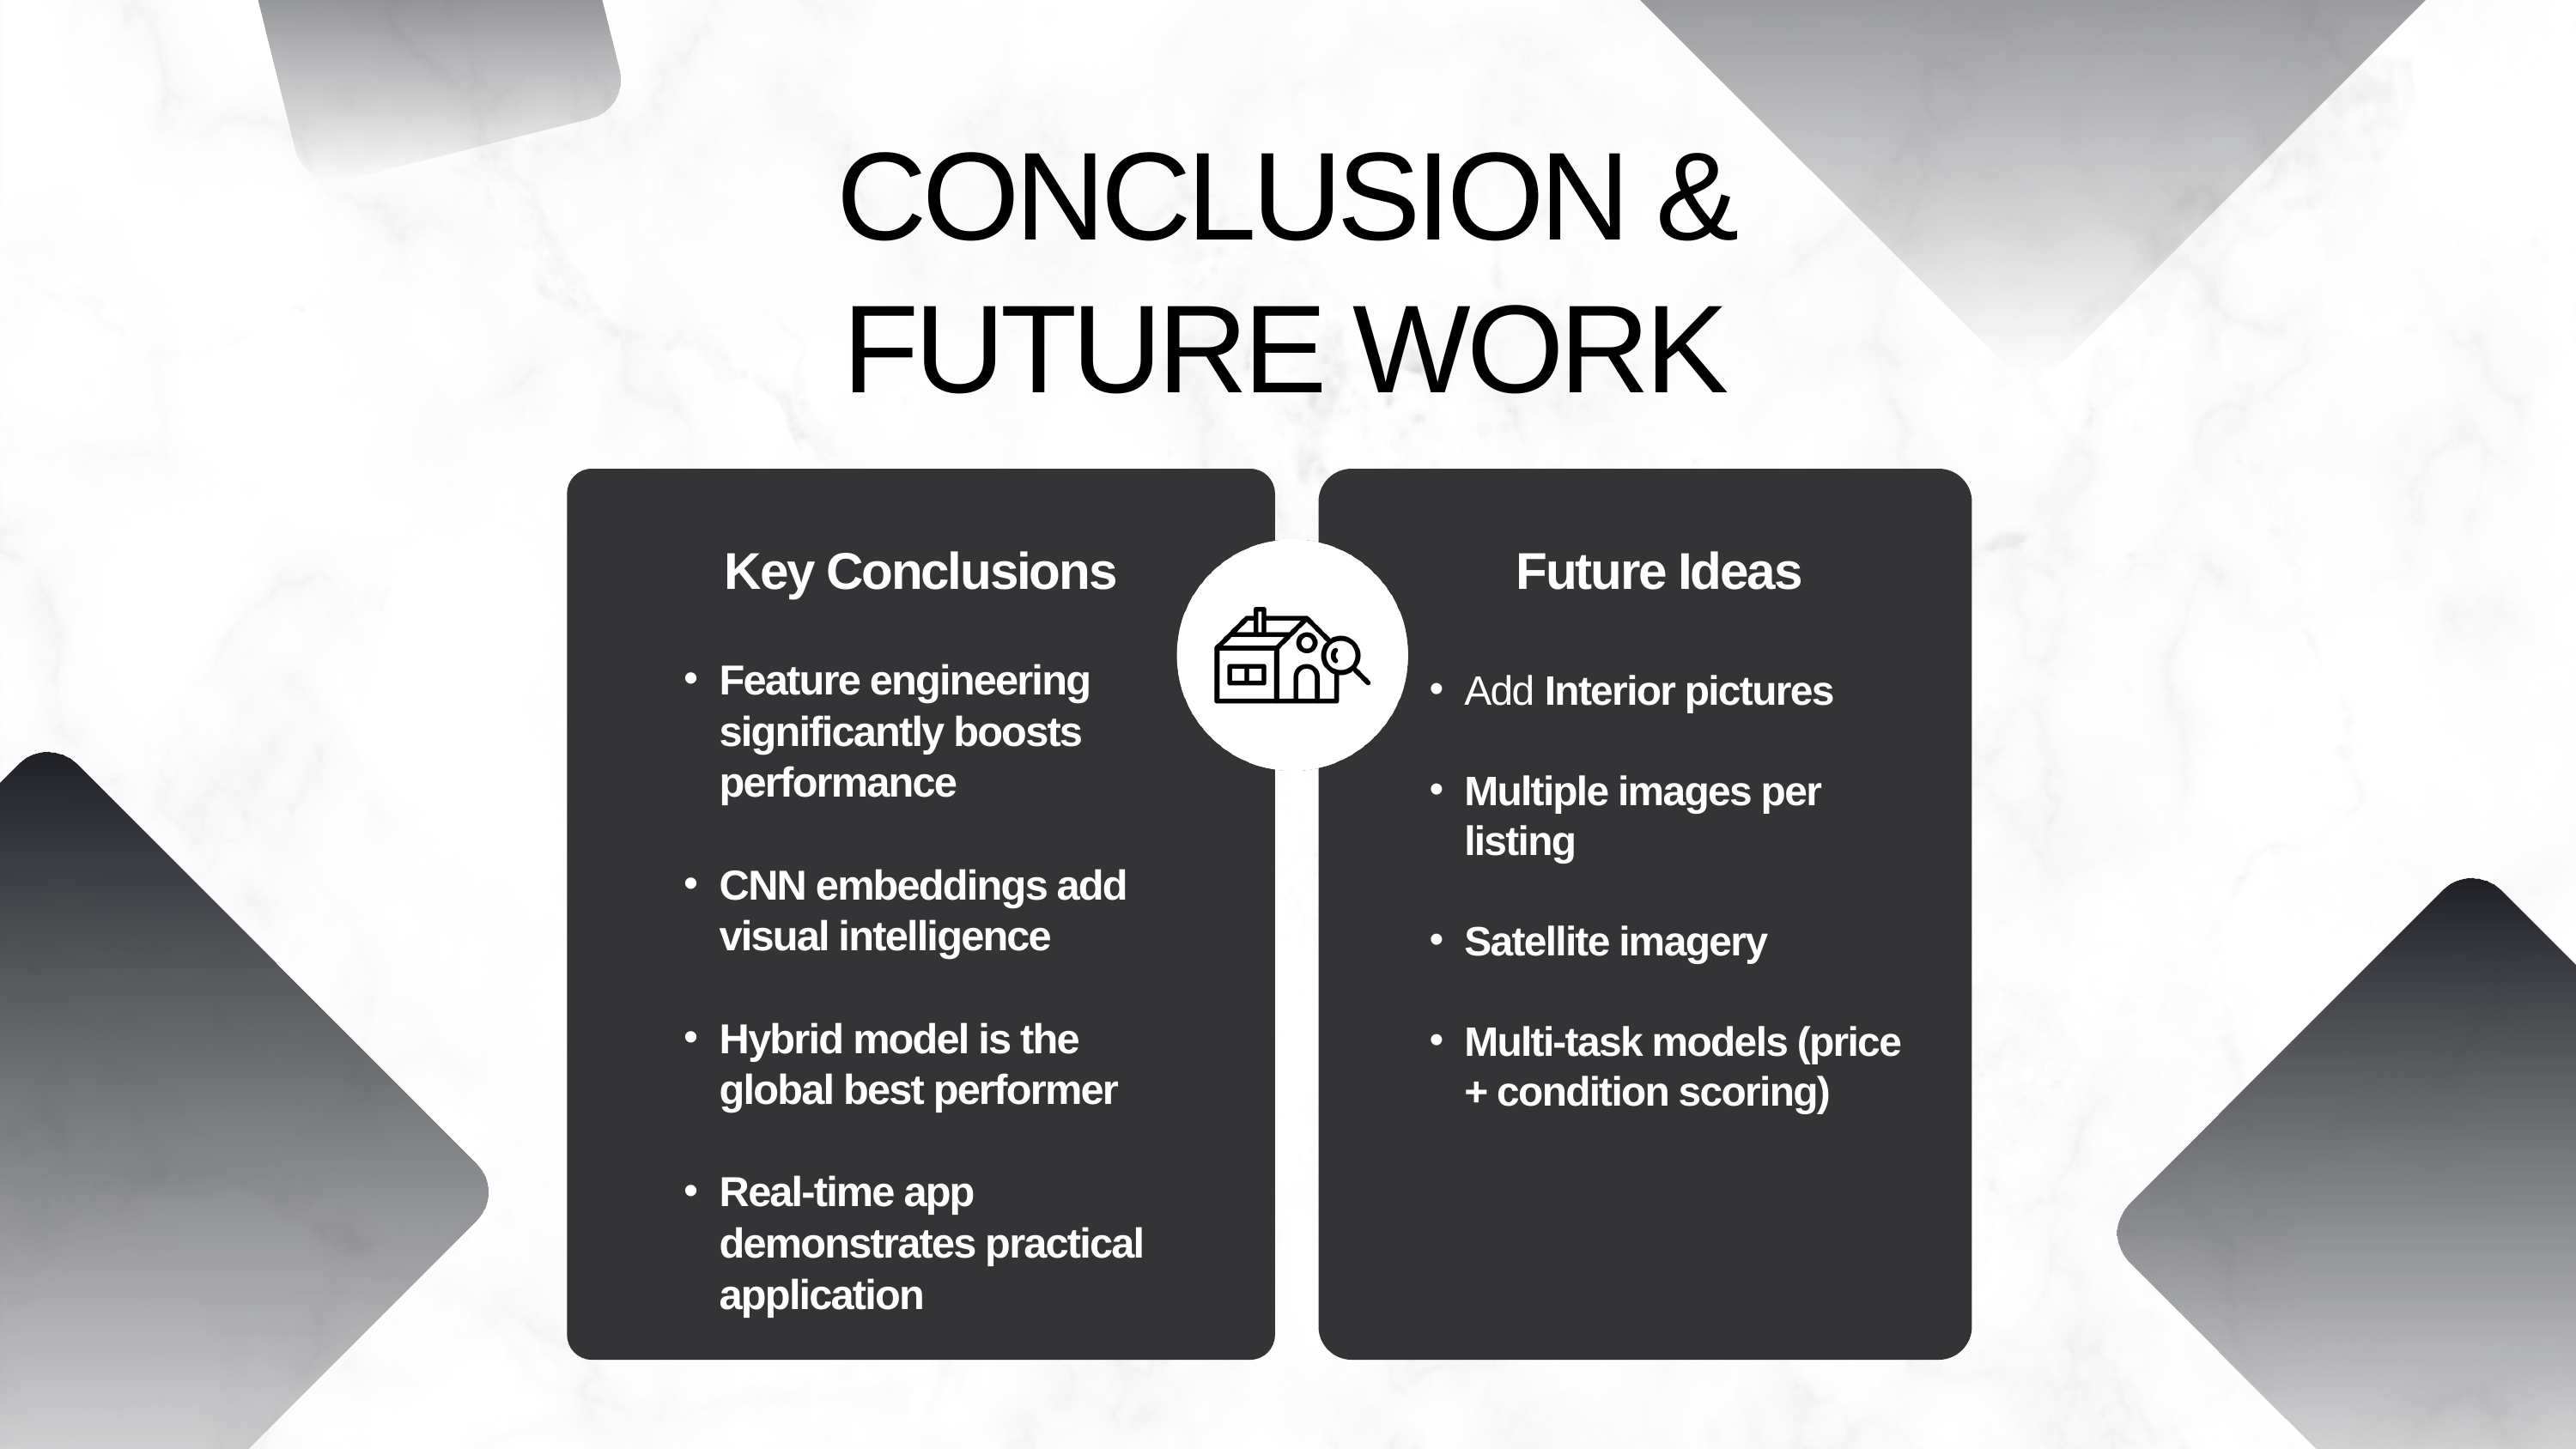

CONCLUSION & FUTURE WORK

Key Conclusions

Feature engineering significantly boosts performance

CNN embeddings add visual intelligence

Hybrid model is the global best performer

Real-time app demonstrates practical application

Future Ideas

Add Interior pictures

Multiple images per listing

Satellite imagery

Multi-task models (price + condition scoring)